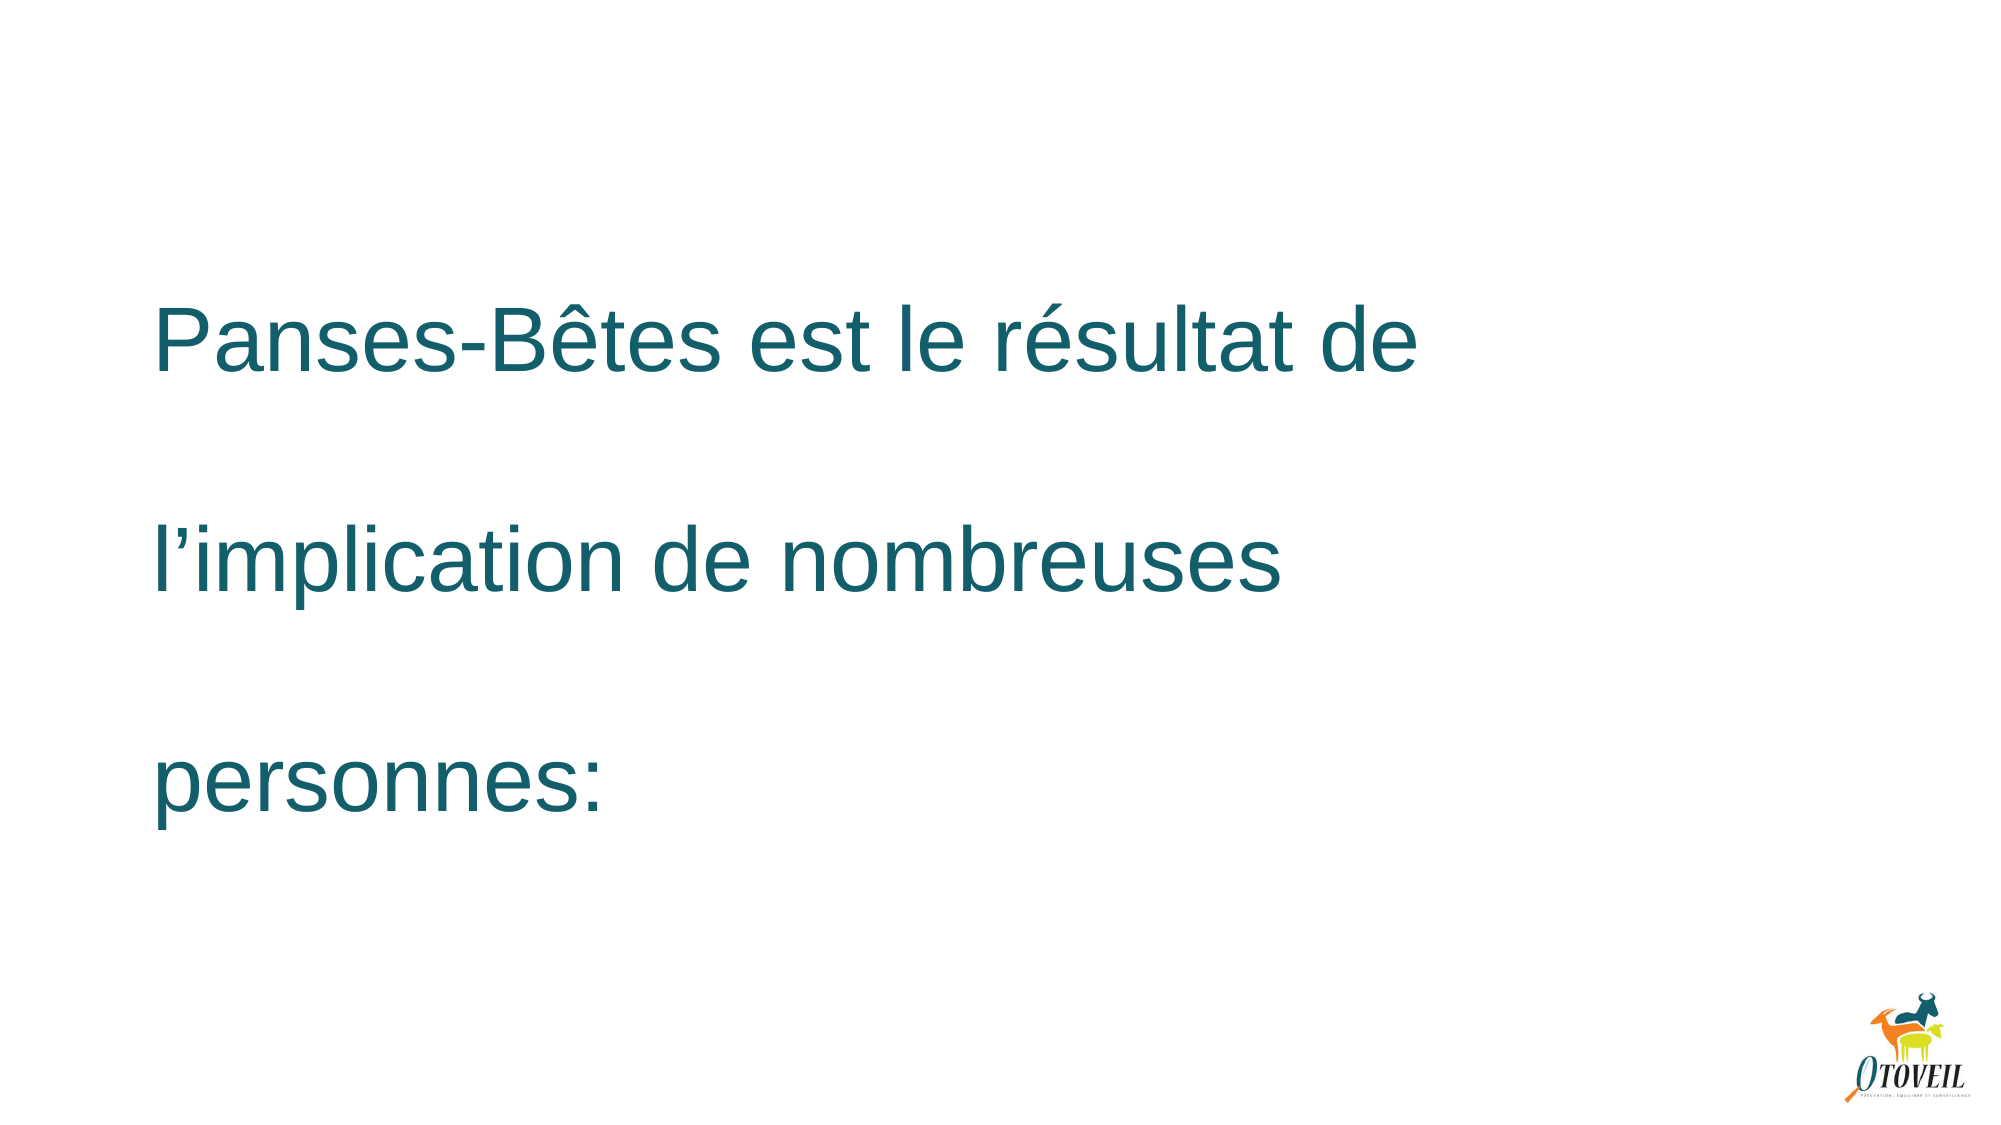

# Panses-Bêtes est le résultat de l’implication de nombreuses personnes: